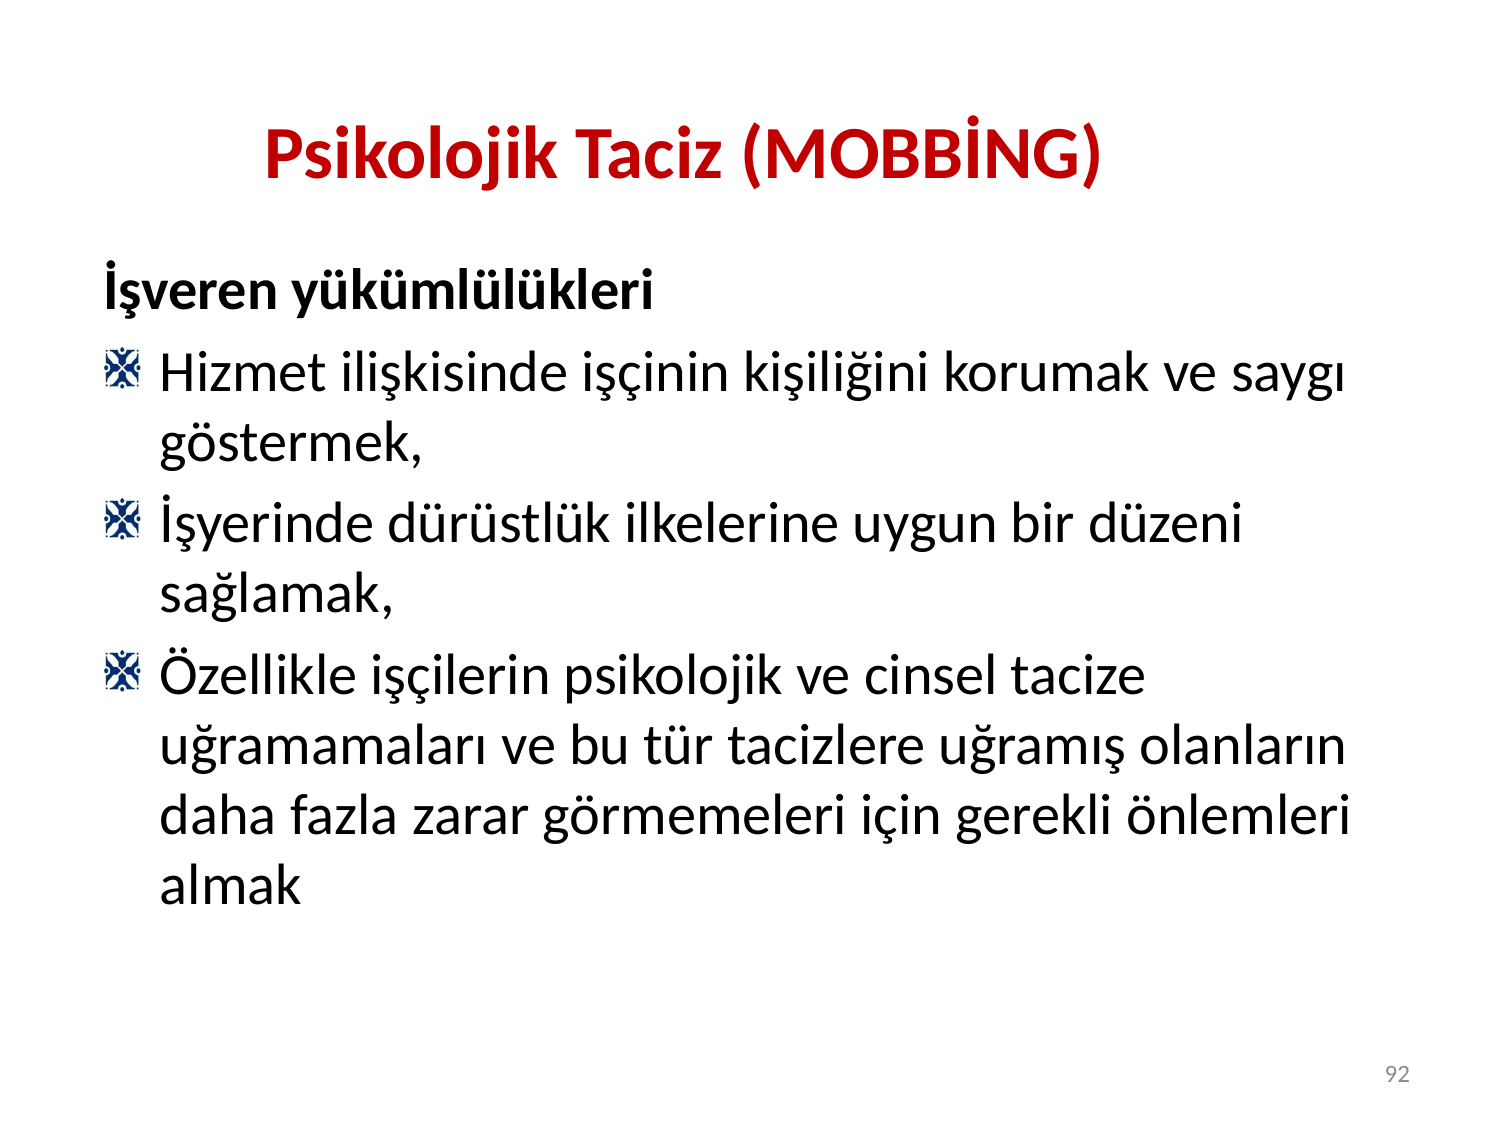

# Psikolojik Taciz (MOBBİNG)
İşveren yükümlülükleri
Hizmet ilişkisinde işçinin kişiliğini korumak ve saygı göstermek,
İşyerinde dürüstlük ilkelerine uygun bir düzeni sağlamak,
Özellikle işçilerin psikolojik ve cinsel tacize uğramamaları ve bu tür tacizlere uğramış olanların daha fazla zarar görmemeleri için gerekli önlemleri almak

92